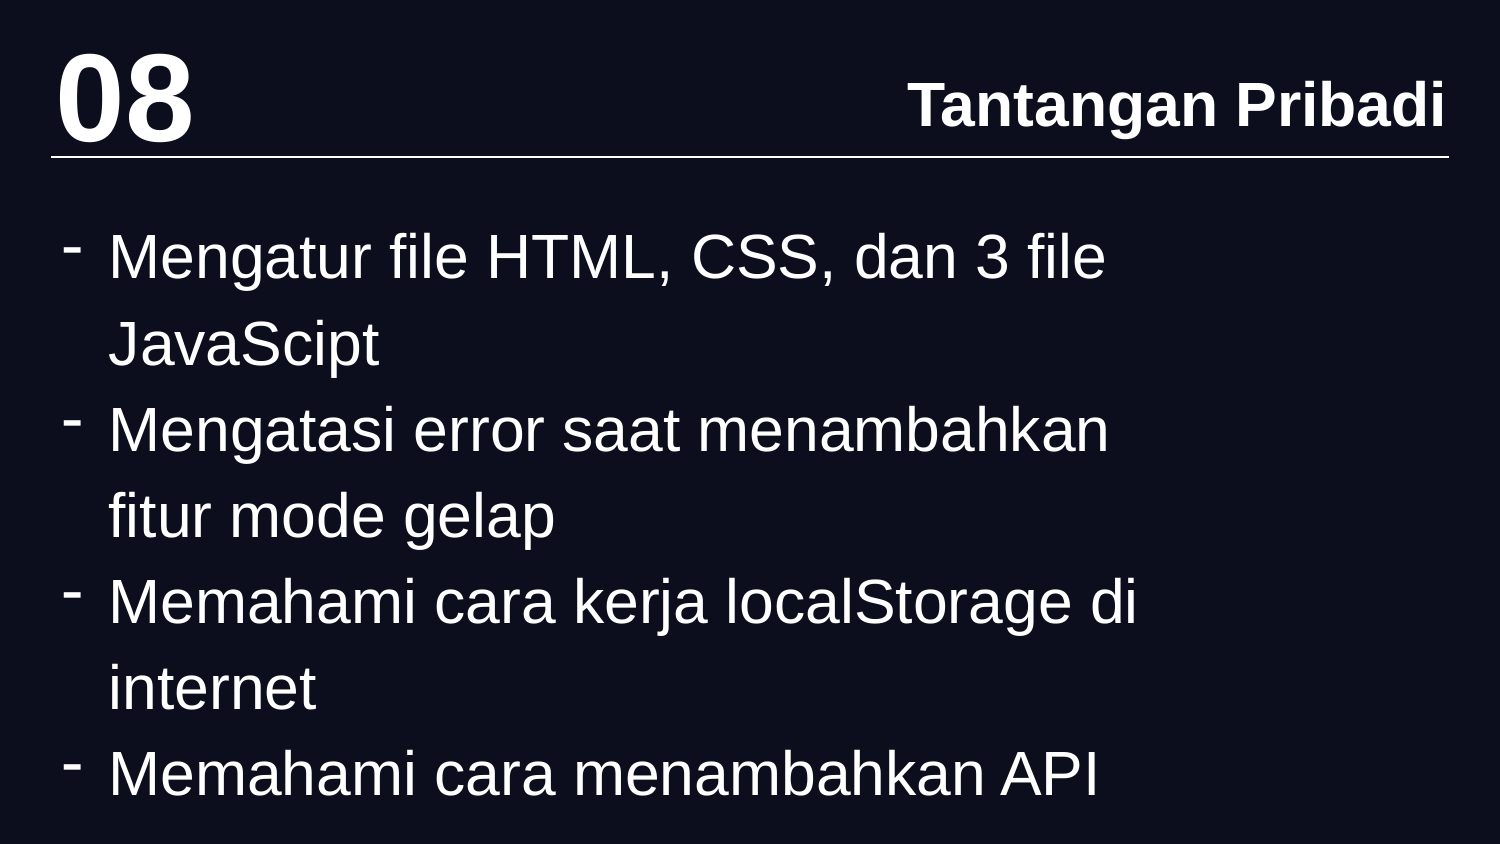

08
# Tantangan Pribadi
Mengatur file HTML, CSS, dan 3 file JavaScipt
Mengatasi error saat menambahkan fitur mode gelap
Memahami cara kerja localStorage di internet
Memahami cara menambahkan API